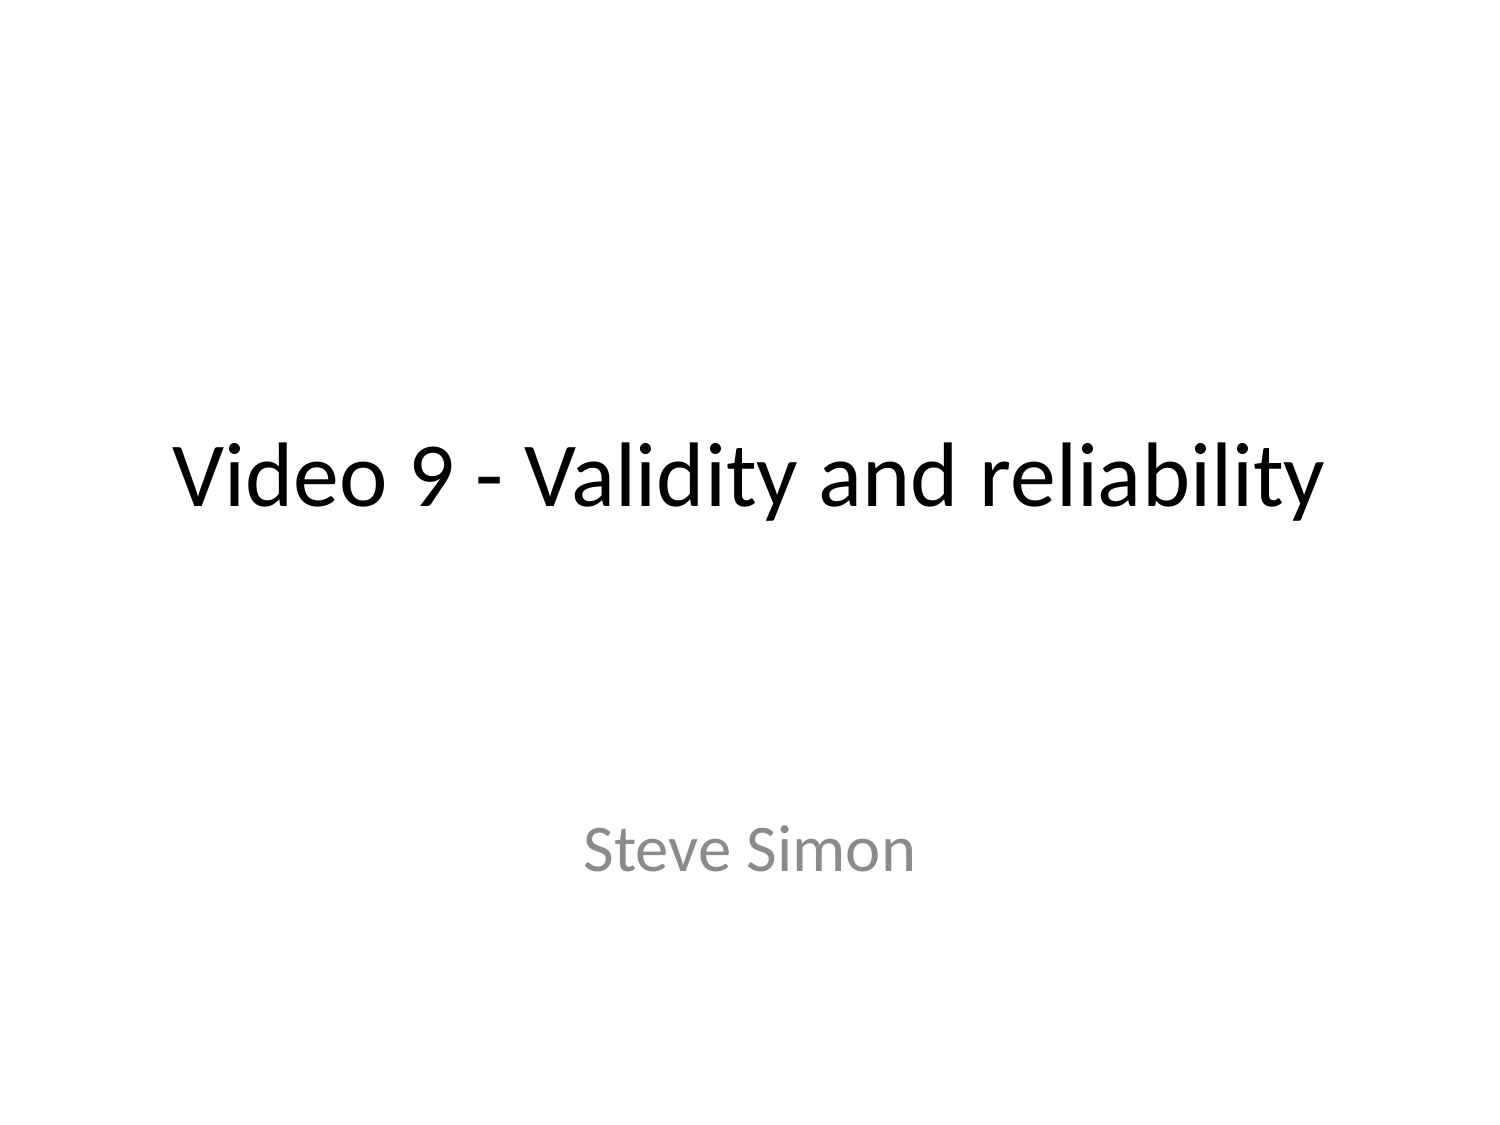

# Video 9 - Validity and reliability
Steve Simon